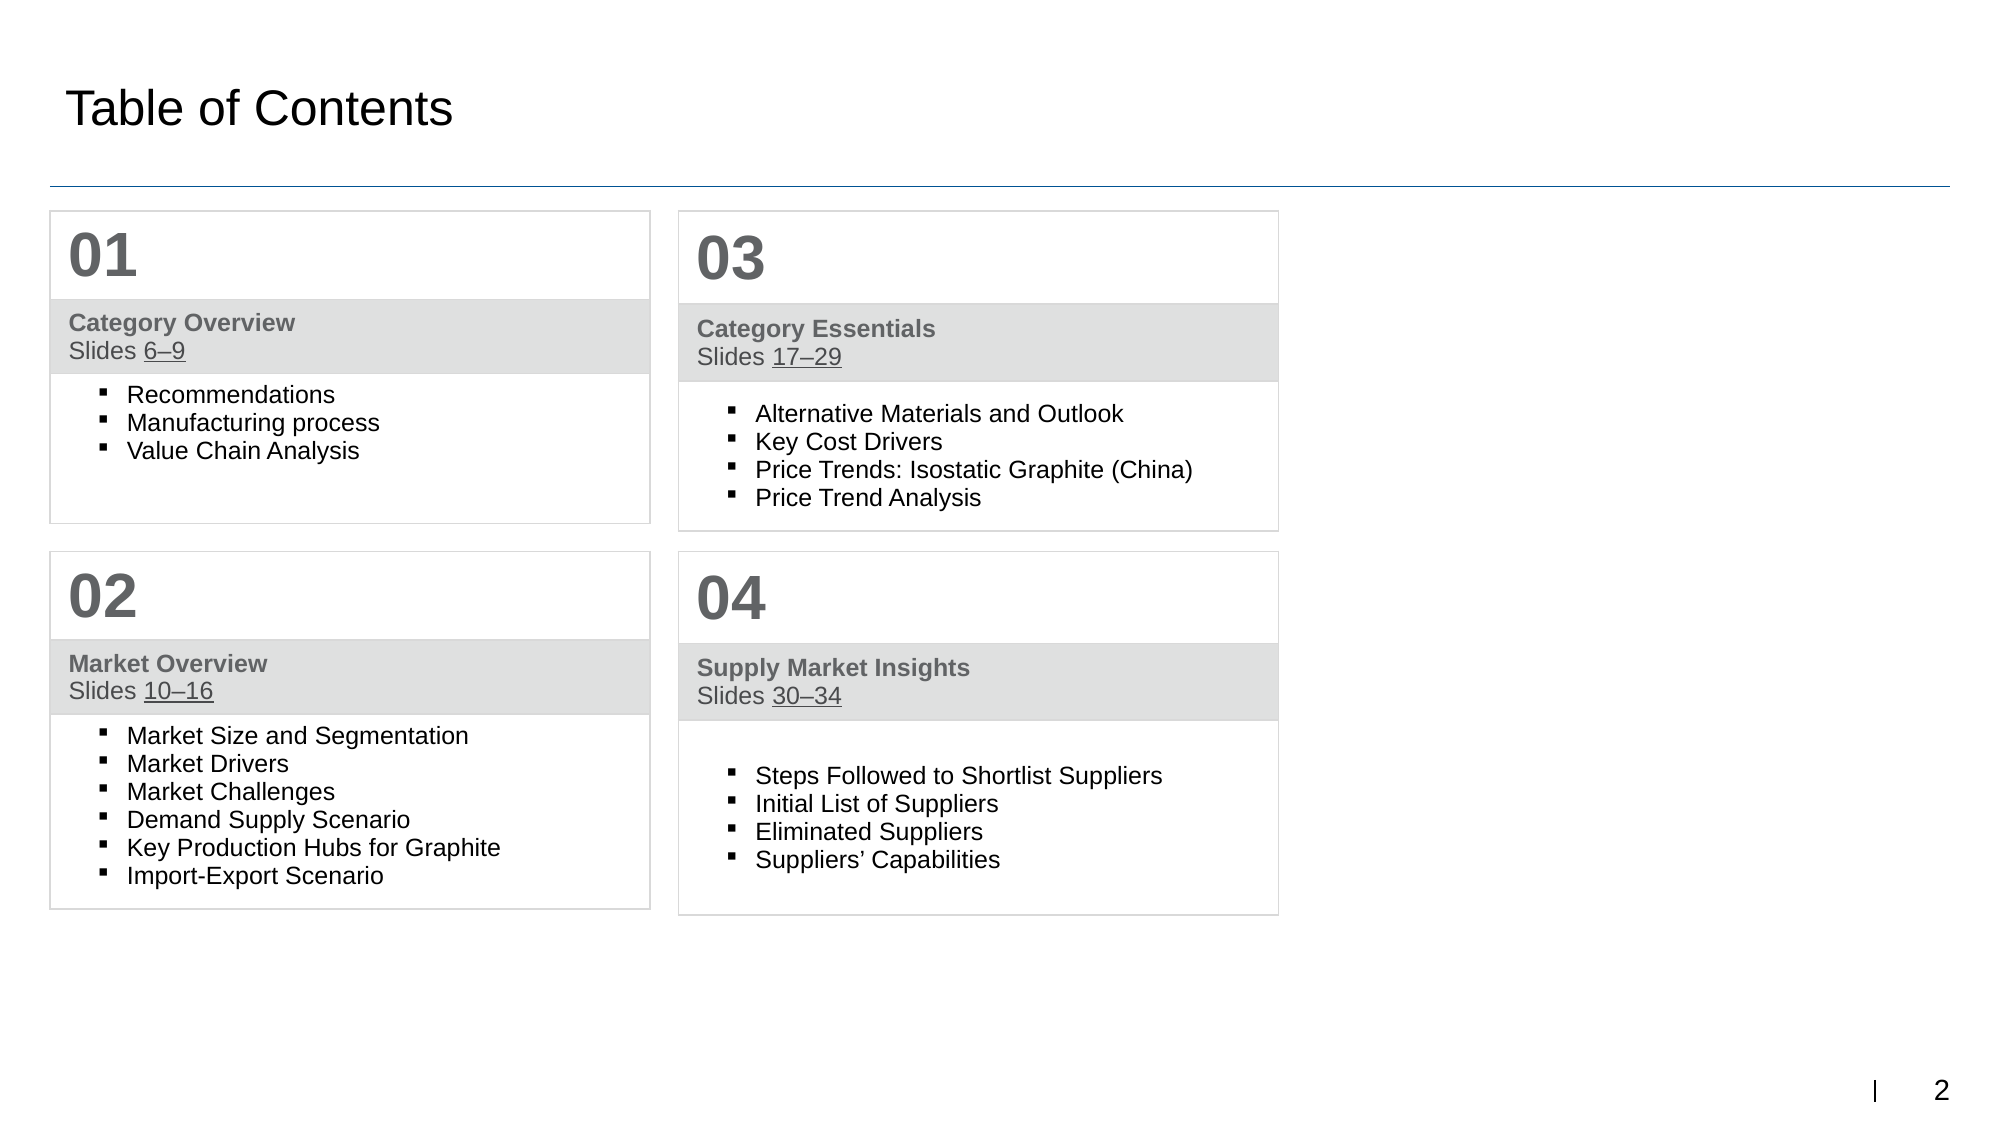

# Table of Contents
| 01 |
| --- |
| Category Overview Slides 6–9 |
| Recommendations Manufacturing process Value Chain Analysis |
| 03 |
| --- |
| Category Essentials Slides 17–29 |
| Alternative Materials and Outlook Key Cost Drivers Price Trends: Isostatic Graphite (China) Price Trend Analysis |
| 02 |
| --- |
| Market Overview Slides 10–16 |
| Market Size and Segmentation Market Drivers Market Challenges Demand Supply Scenario Key Production Hubs for Graphite Import-Export Scenario |
| 04 |
| --- |
| Supply Market Insights Slides 30–34 |
| Steps Followed to Shortlist Suppliers Initial List of Suppliers Eliminated Suppliers Suppliers’ Capabilities |